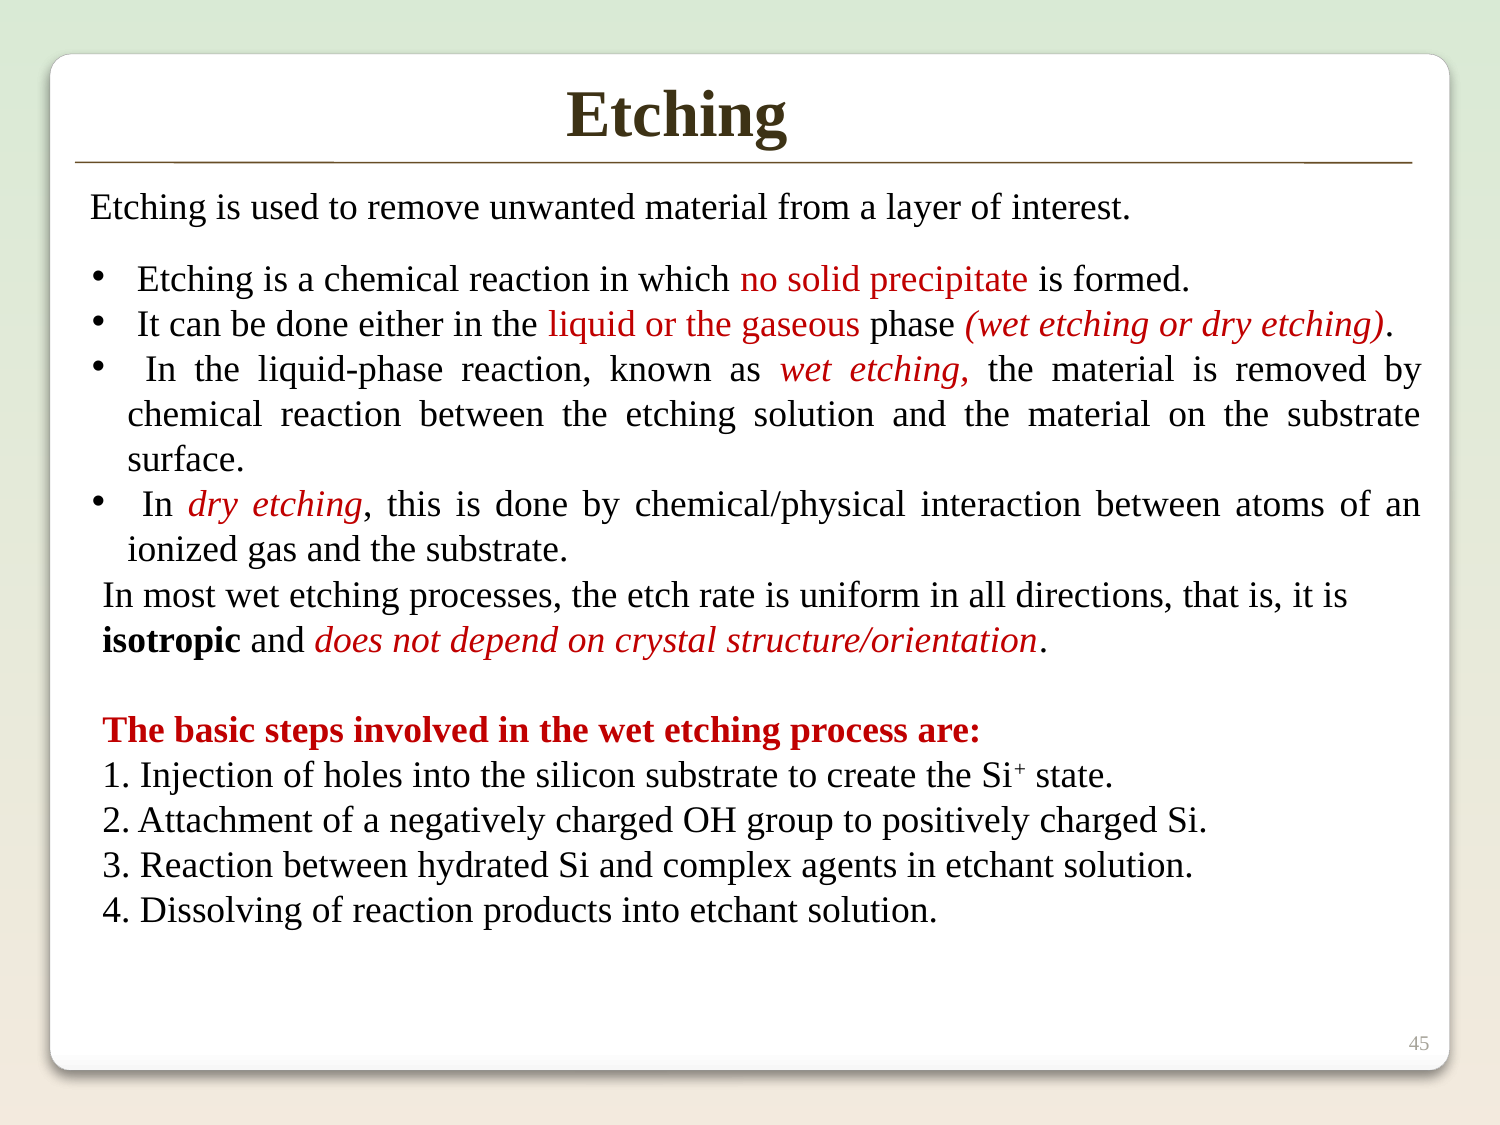

Etching
Etching is used to remove unwanted material from a layer of interest.
 Etching is a chemical reaction in which no solid precipitate is formed.
 It can be done either in the liquid or the gaseous phase (wet etching or dry etching).
 In the liquid-phase reaction, known as wet etching, the material is removed by chemical reaction between the etching solution and the material on the substrate surface.
 In dry etching, this is done by chemical/physical interaction between atoms of an ionized gas and the substrate.
In most wet etching processes, the etch rate is uniform in all directions, that is, it is isotropic and does not depend on crystal structure/orientation.

The basic steps involved in the wet etching process are:
1. Injection of holes into the silicon substrate to create the Si+ state.
2. Attachment of a negatively charged OH group to positively charged Si.
3. Reaction between hydrated Si and complex agents in etchant solution.
4. Dissolving of reaction products into etchant solution.
45